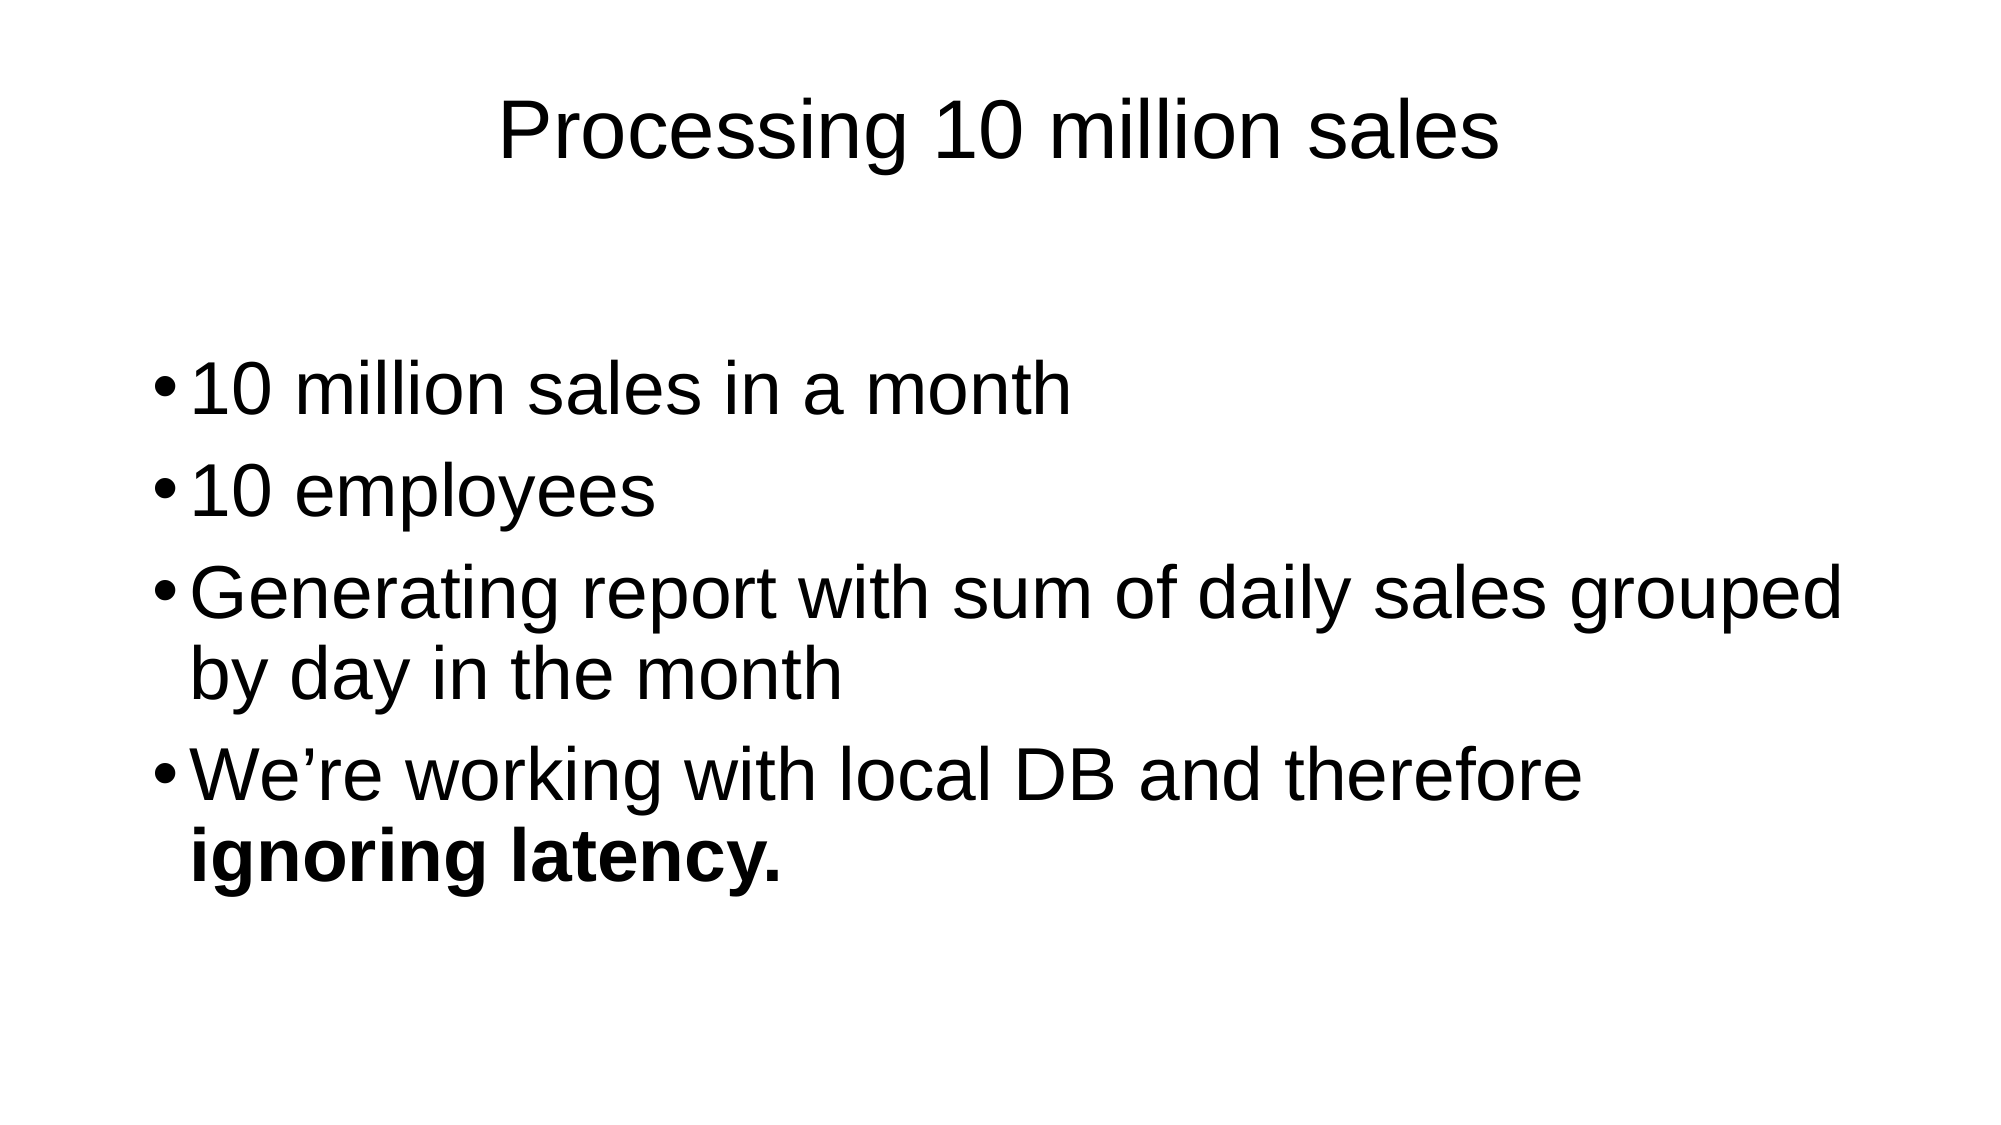

# Processing 10 million sales
10 million sales in a month
10 employees
Generating report with sum of daily sales grouped by day in the month
We’re working with local DB and therefore ignoring latency.